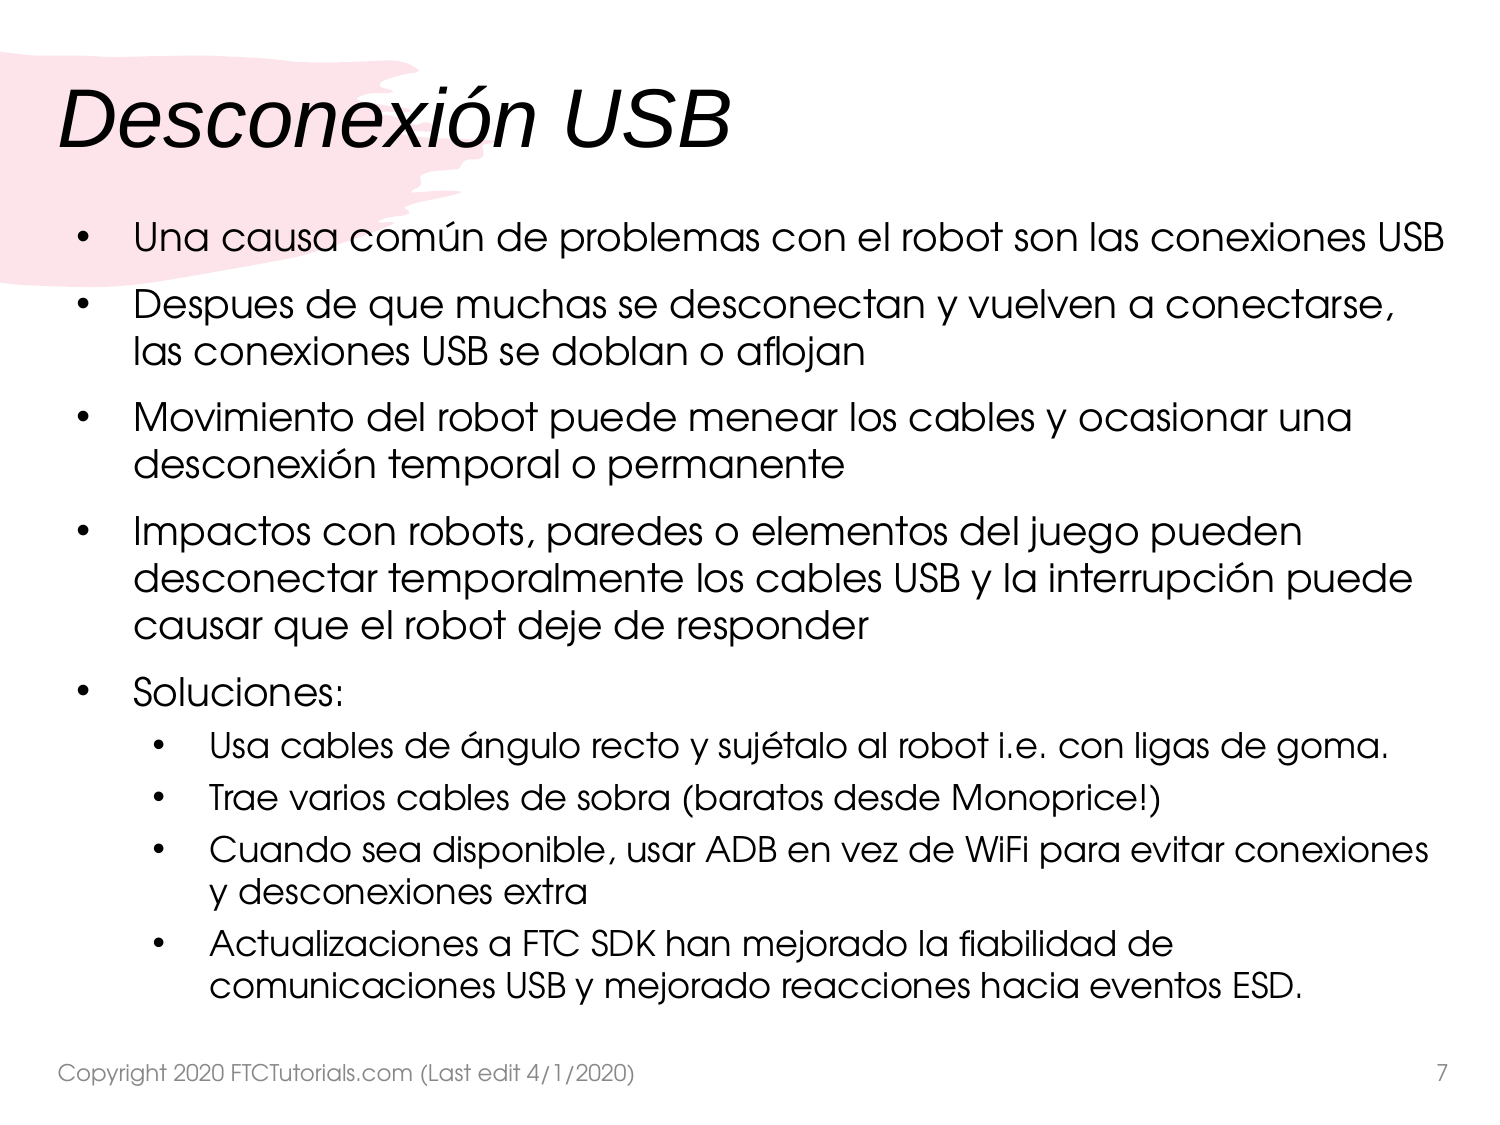

# Desconexión USB
Una causa común de problemas con el robot son las conexiones USB
Despues de que muchas se desconectan y vuelven a conectarse, las conexiones USB se doblan o aflojan
Movimiento del robot puede menear los cables y ocasionar una desconexión temporal o permanente
Impactos con robots, paredes o elementos del juego pueden desconectar temporalmente los cables USB y la interrupción puede causar que el robot deje de responder
Soluciones:
Usa cables de ángulo recto y sujétalo al robot i.e. con ligas de goma.
Trae varios cables de sobra (baratos desde Monoprice!)
Cuando sea disponible, usar ADB en vez de WiFi para evitar conexiones y desconexiones extra
Actualizaciones a FTC SDK han mejorado la fiabilidad de comunicaciones USB y mejorado reacciones hacia eventos ESD.

Copyright 2020 FTCTutorials.com (Last edit 4/1/2020)
7